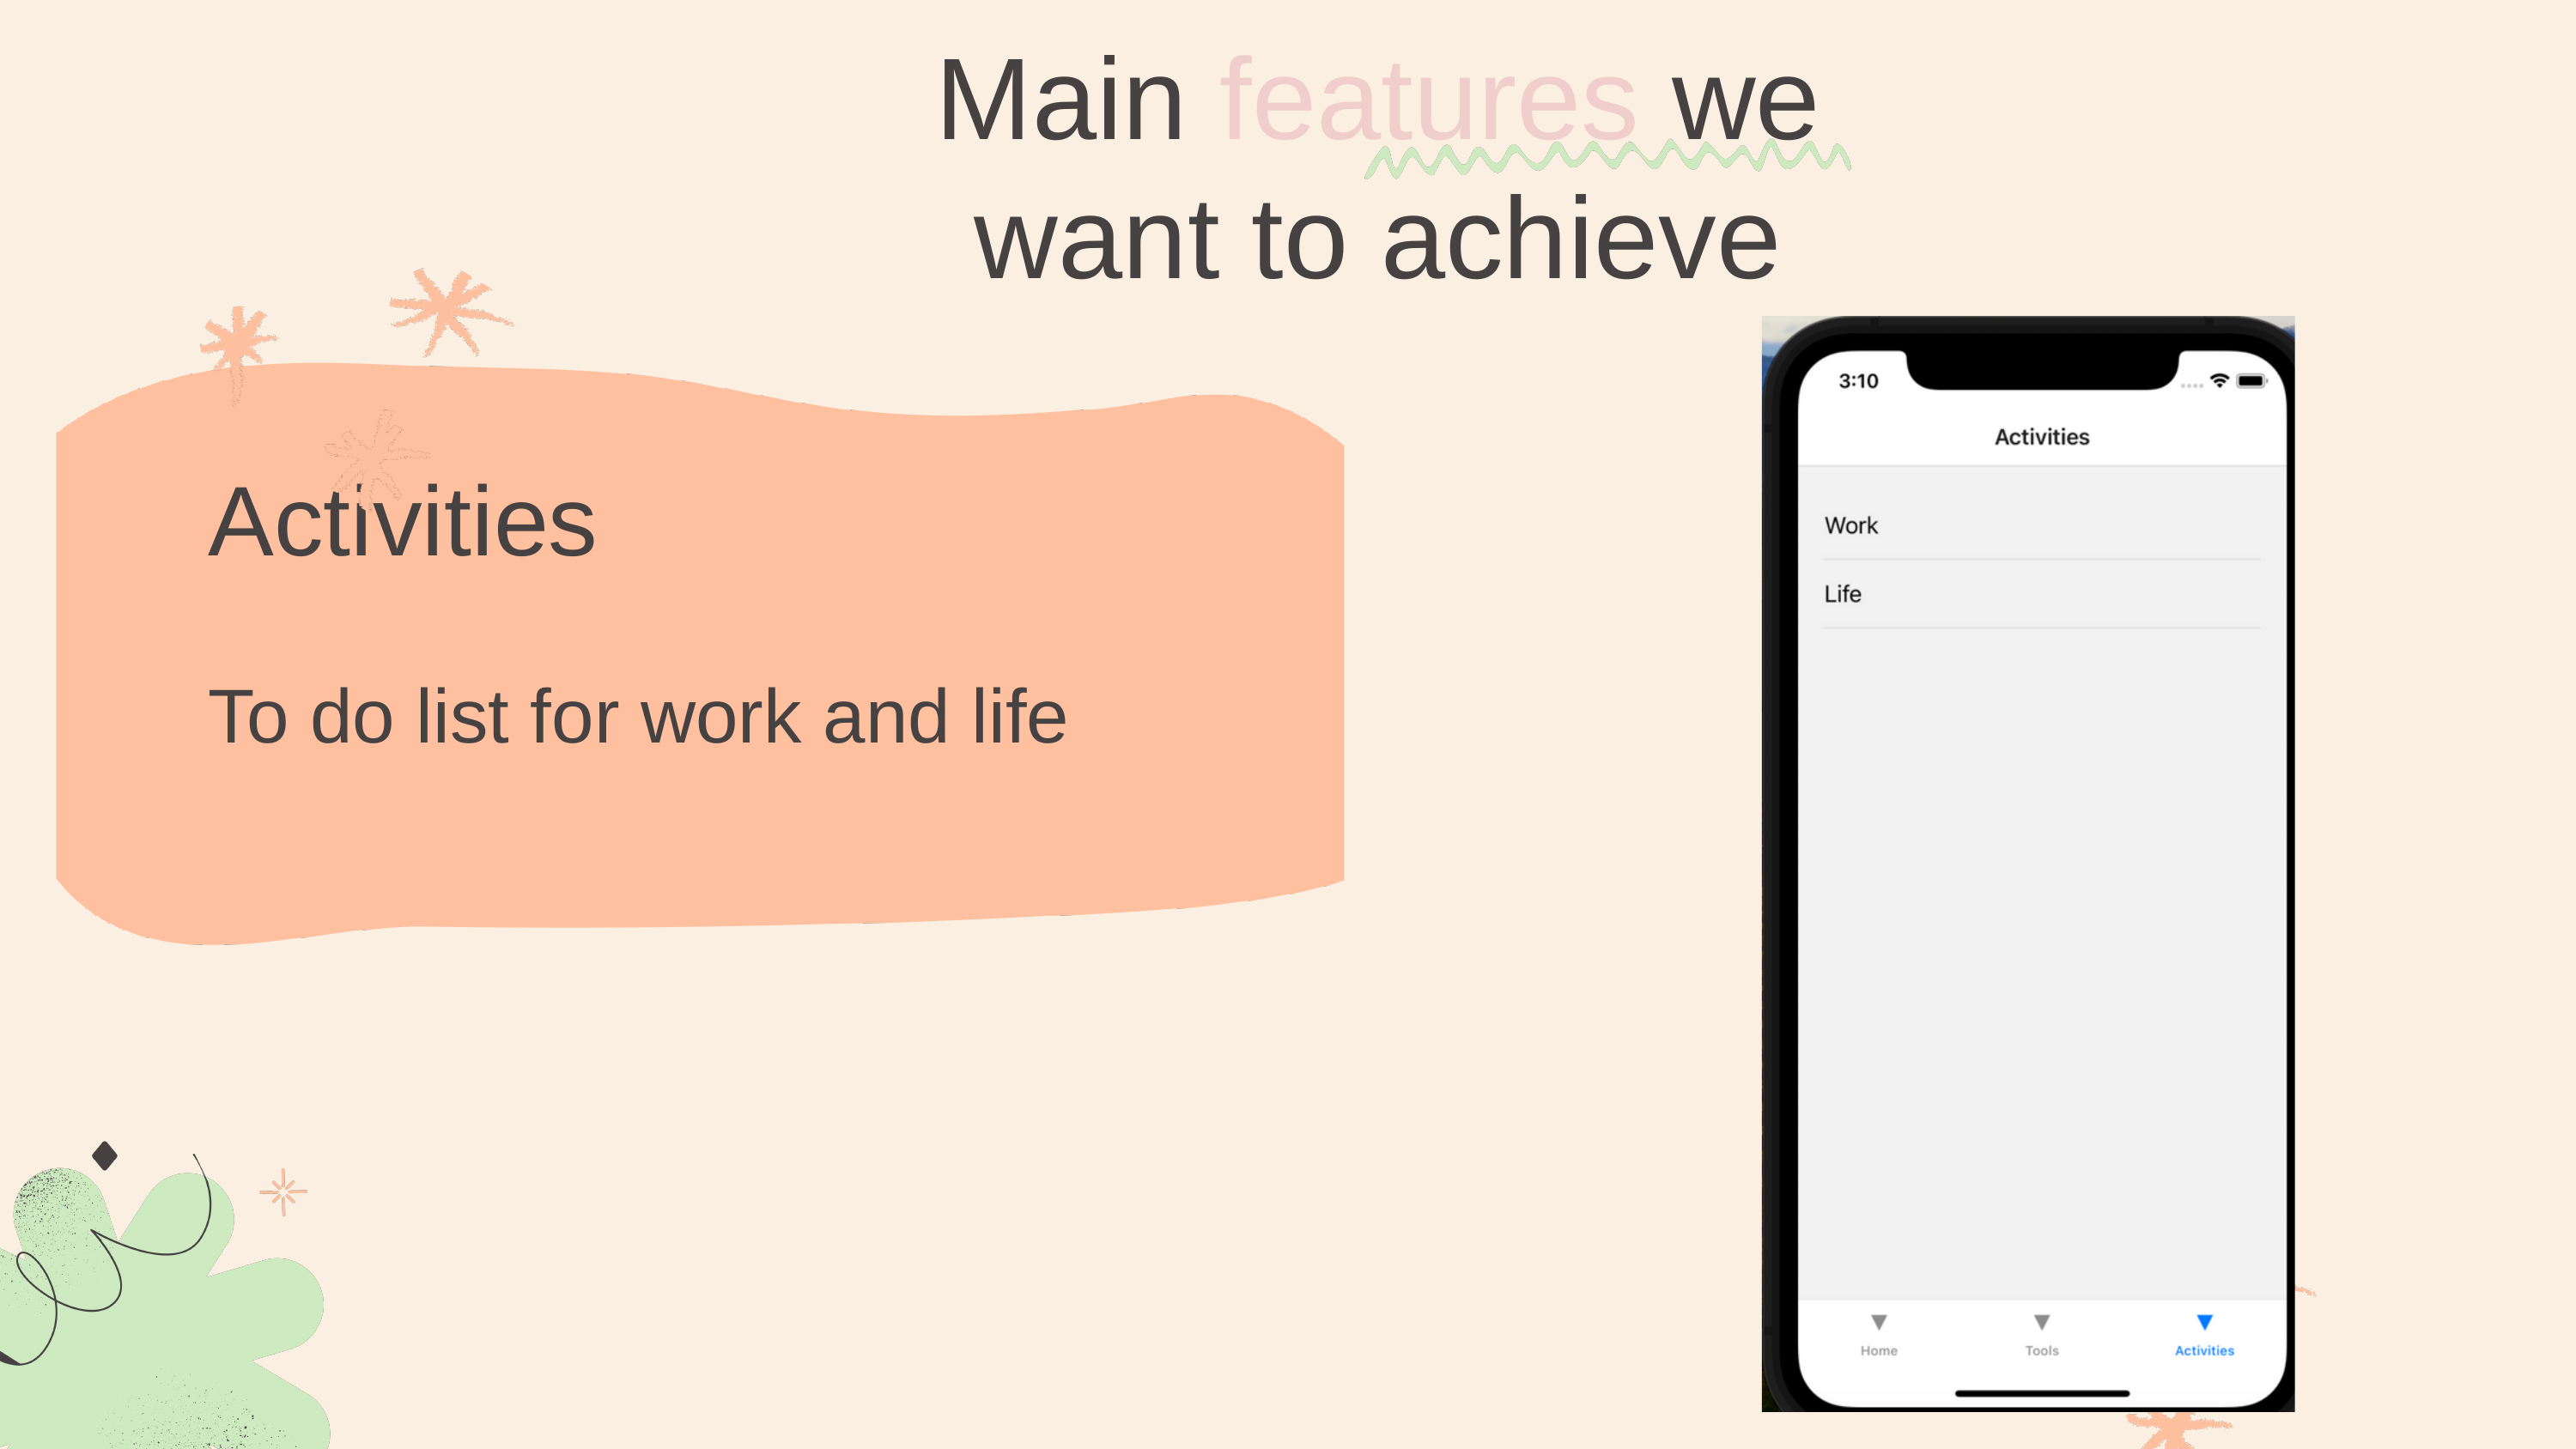

Main features we want to achieve

Activities

To do list for work and life